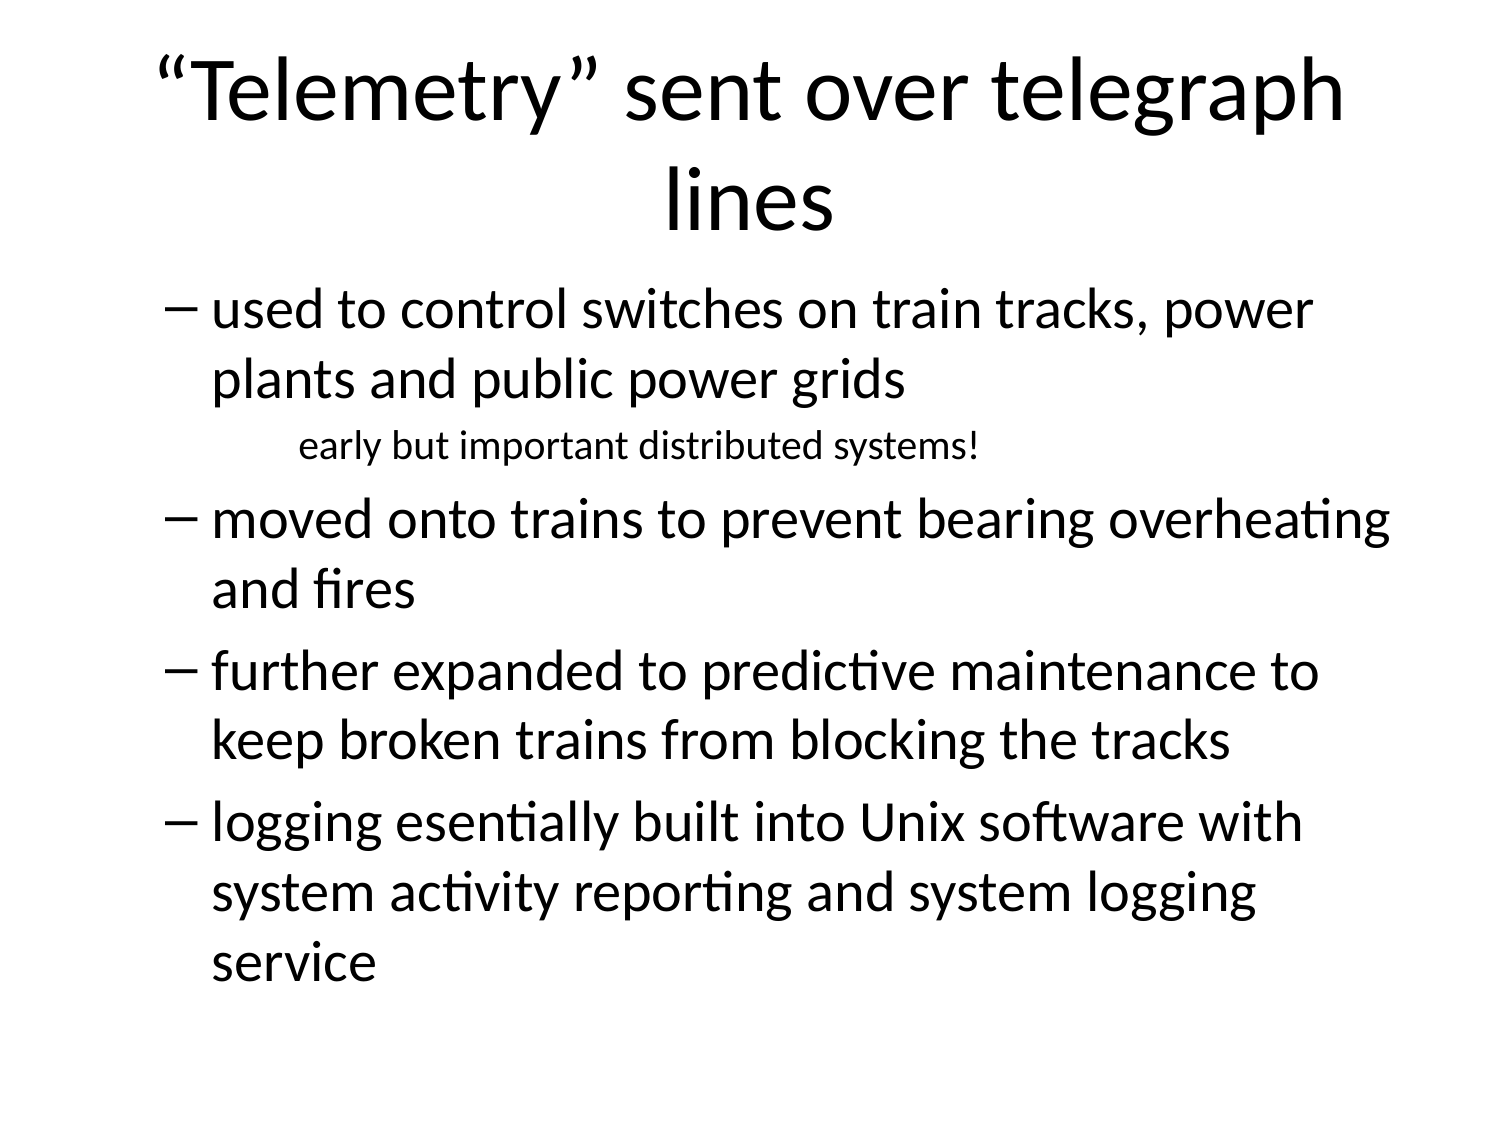

# “Telemetry” sent over telegraph lines
used to control switches on train tracks, power plants and public power grids
early but important distributed systems!
moved onto trains to prevent bearing overheating and fires
further expanded to predictive maintenance to keep broken trains from blocking the tracks
logging esentially built into Unix software with system activity reporting and system logging service